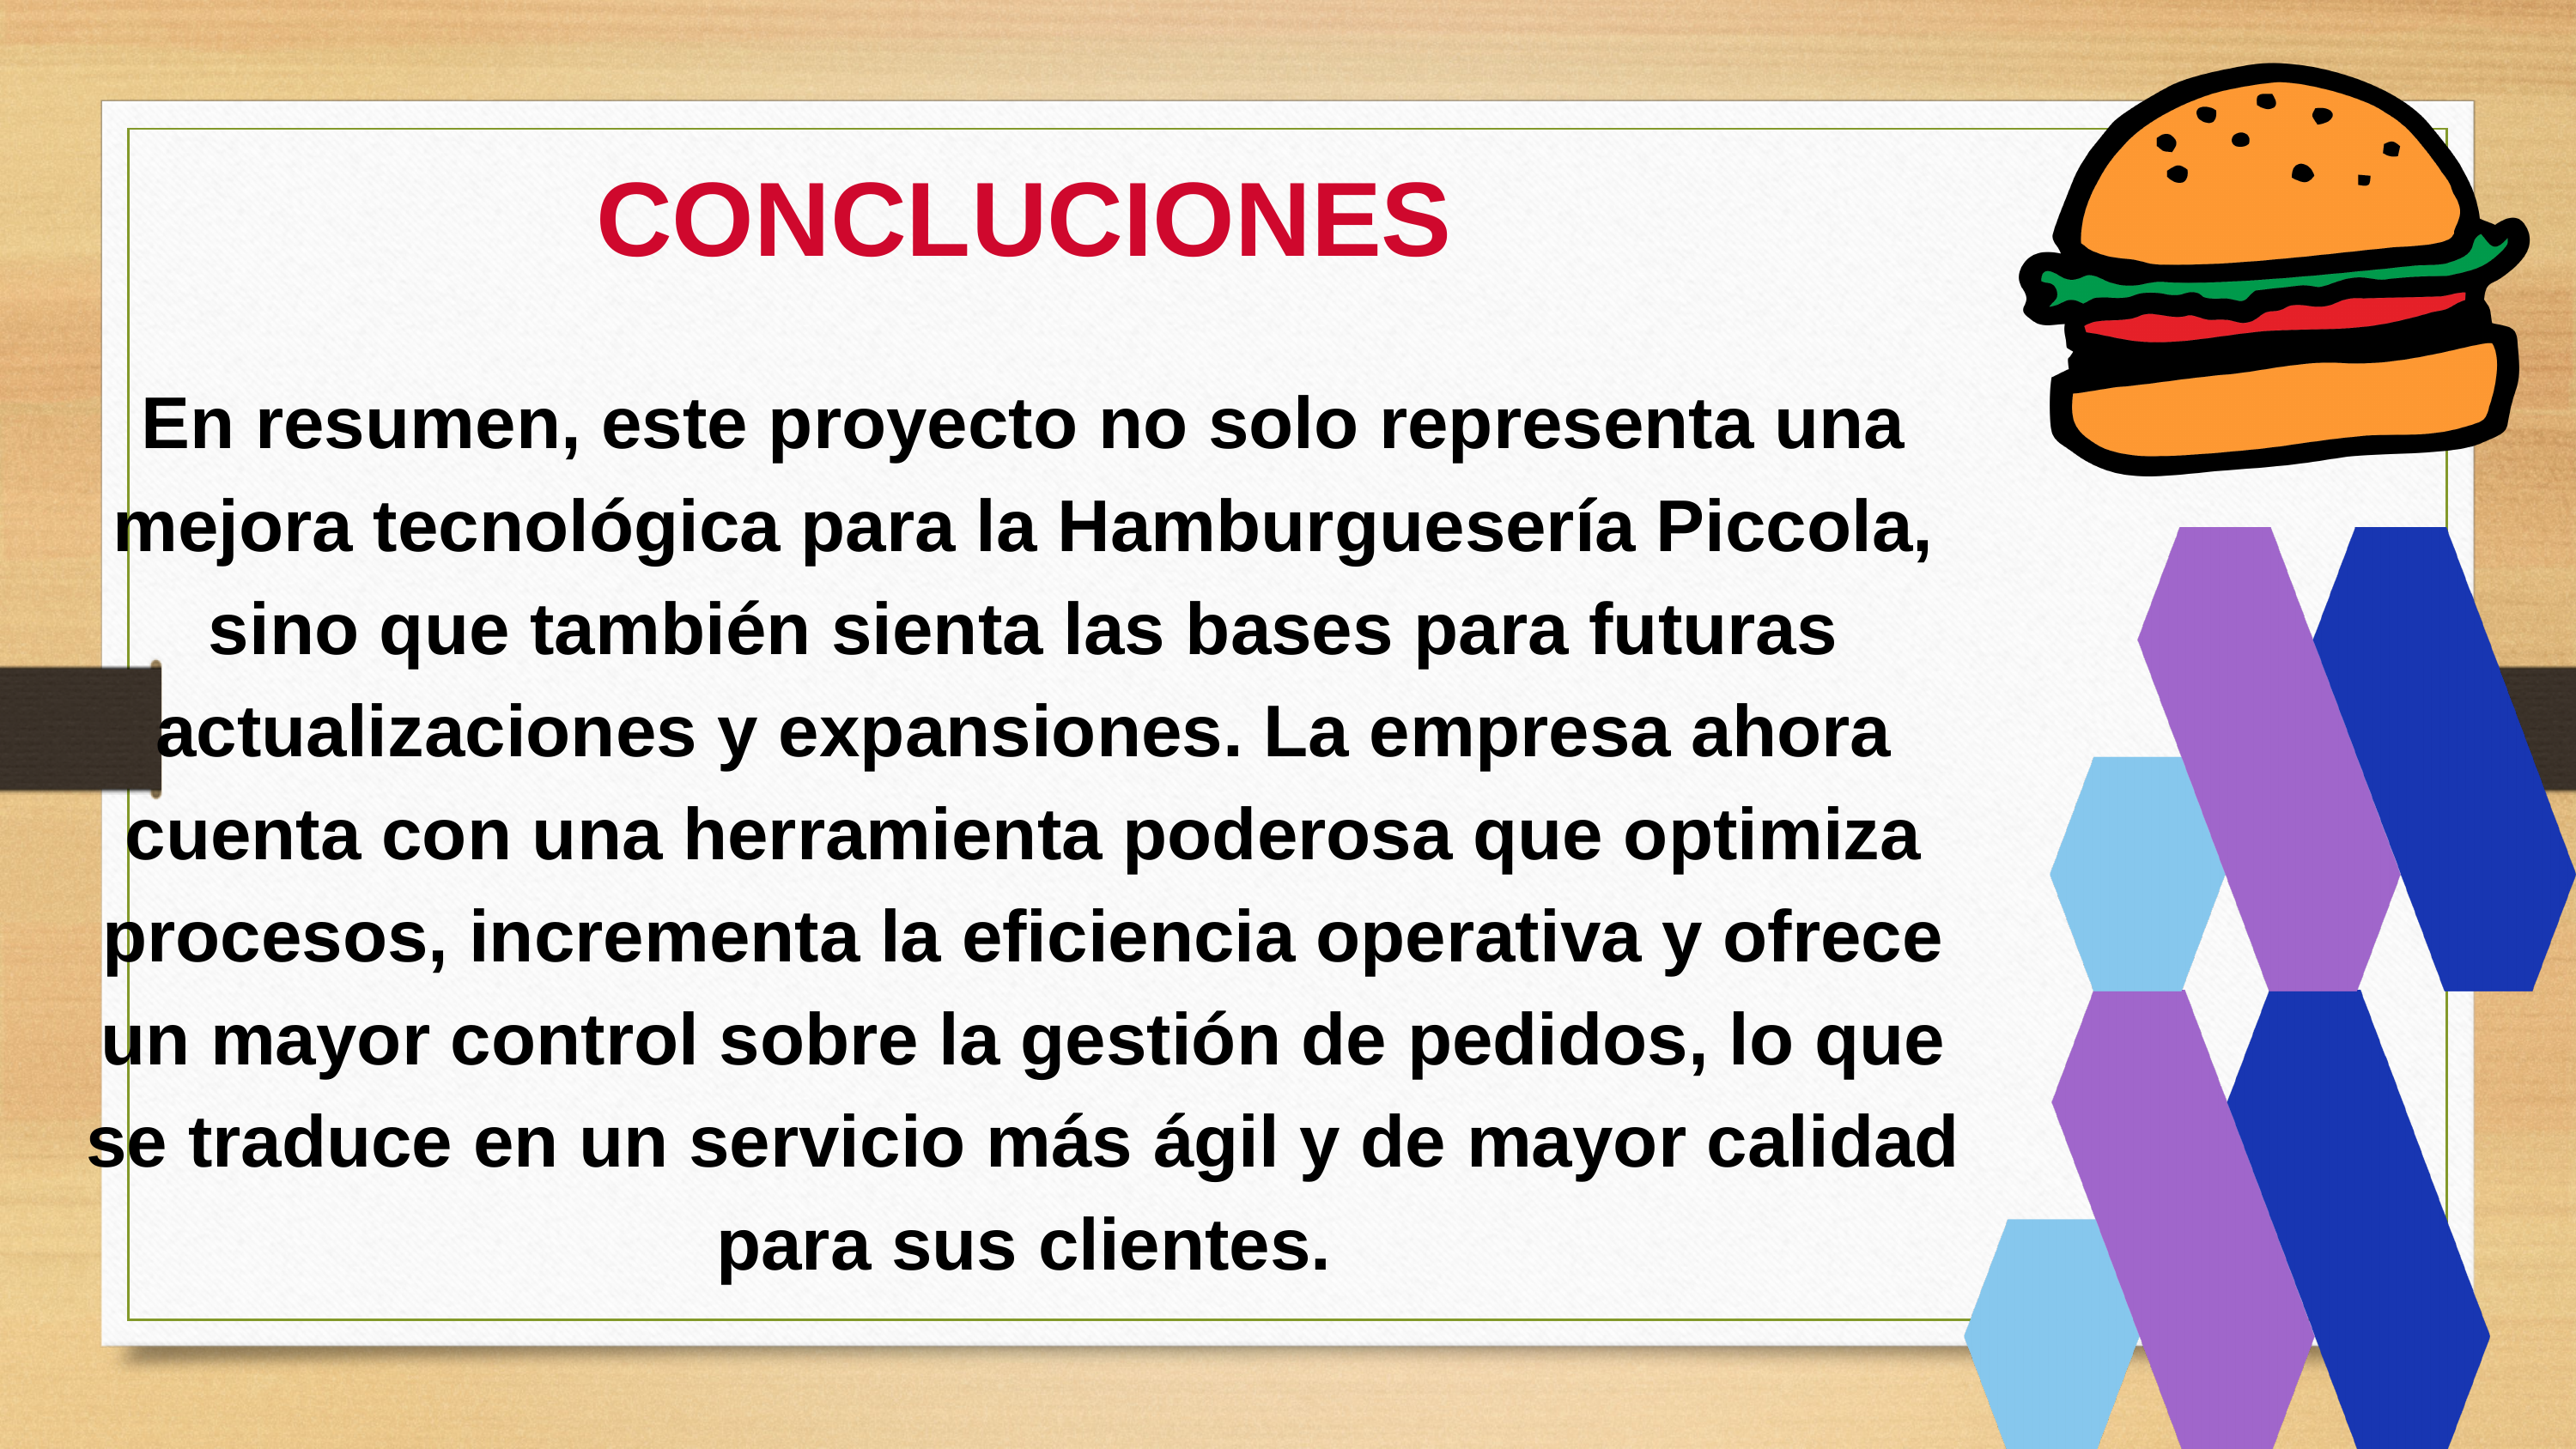

CONCLUCIONES
En resumen, este proyecto no solo representa una mejora tecnológica para la Hamburguesería Piccola, sino que también sienta las bases para futuras actualizaciones y expansiones. La empresa ahora cuenta con una herramienta poderosa que optimiza procesos, incrementa la eficiencia operativa y ofrece un mayor control sobre la gestión de pedidos, lo que se traduce en un servicio más ágil y de mayor calidad para sus clientes.